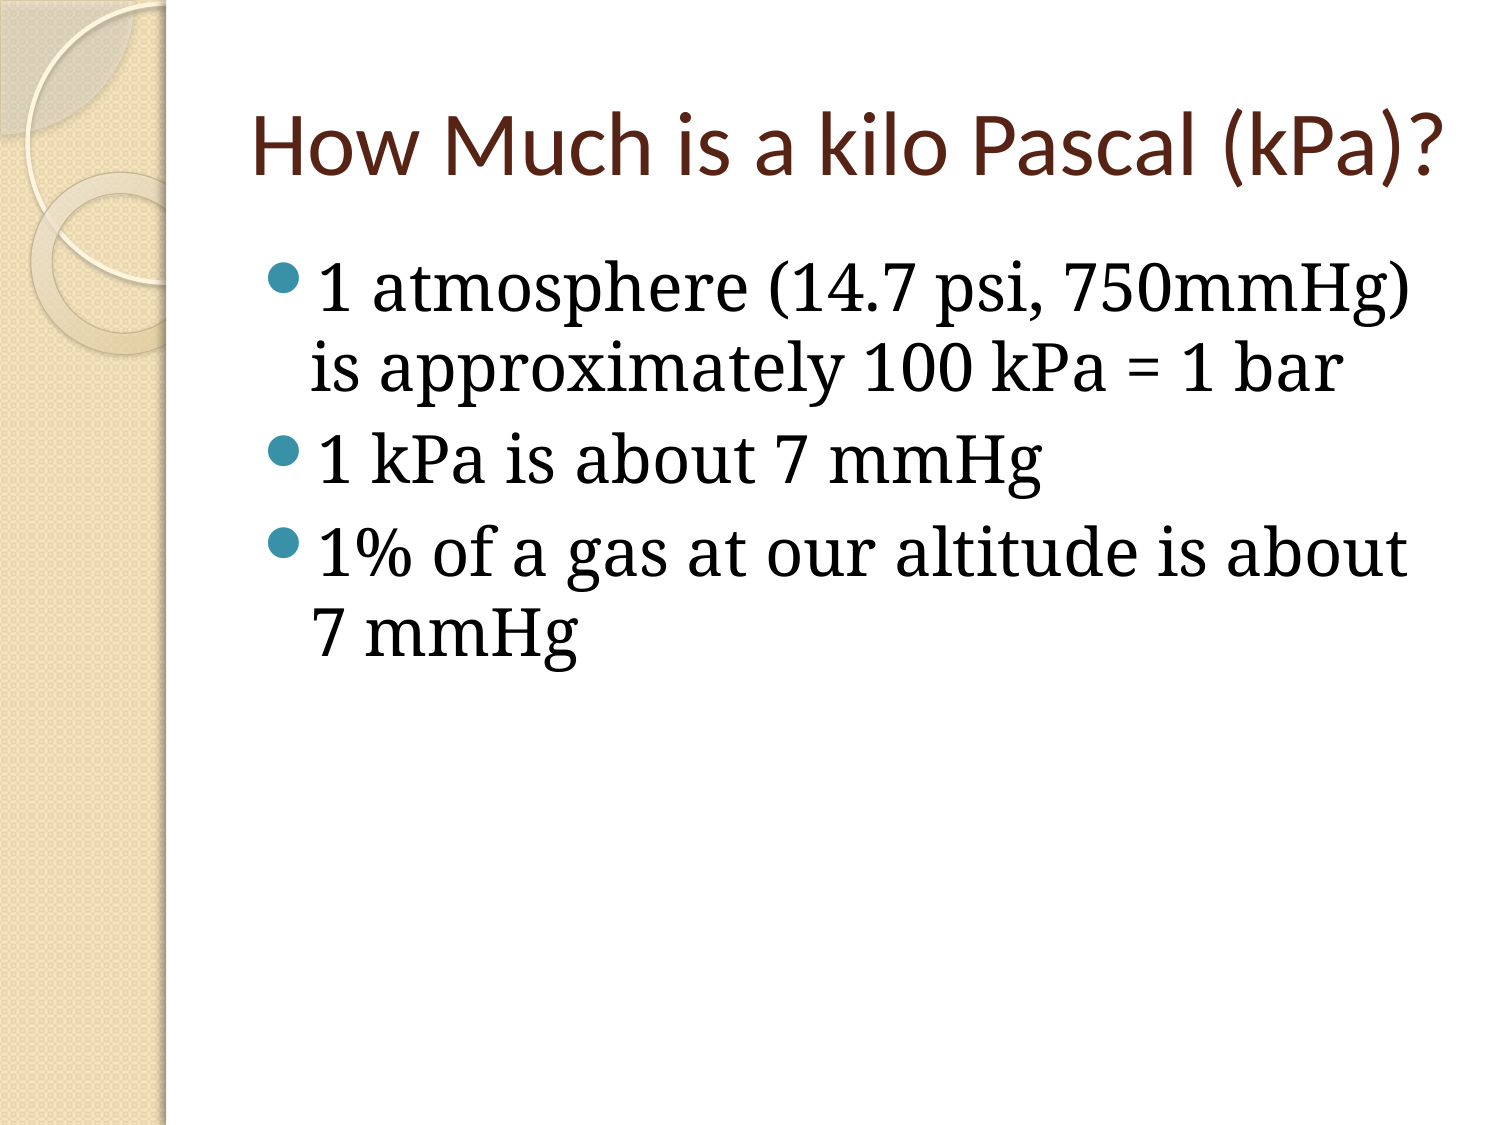

# How Much is a kilo Pascal (kPa)?
1 atmosphere (14.7 psi, 750mmHg) is approximately 100 kPa = 1 bar
1 kPa is about 7 mmHg
1% of a gas at our altitude is about 7 mmHg